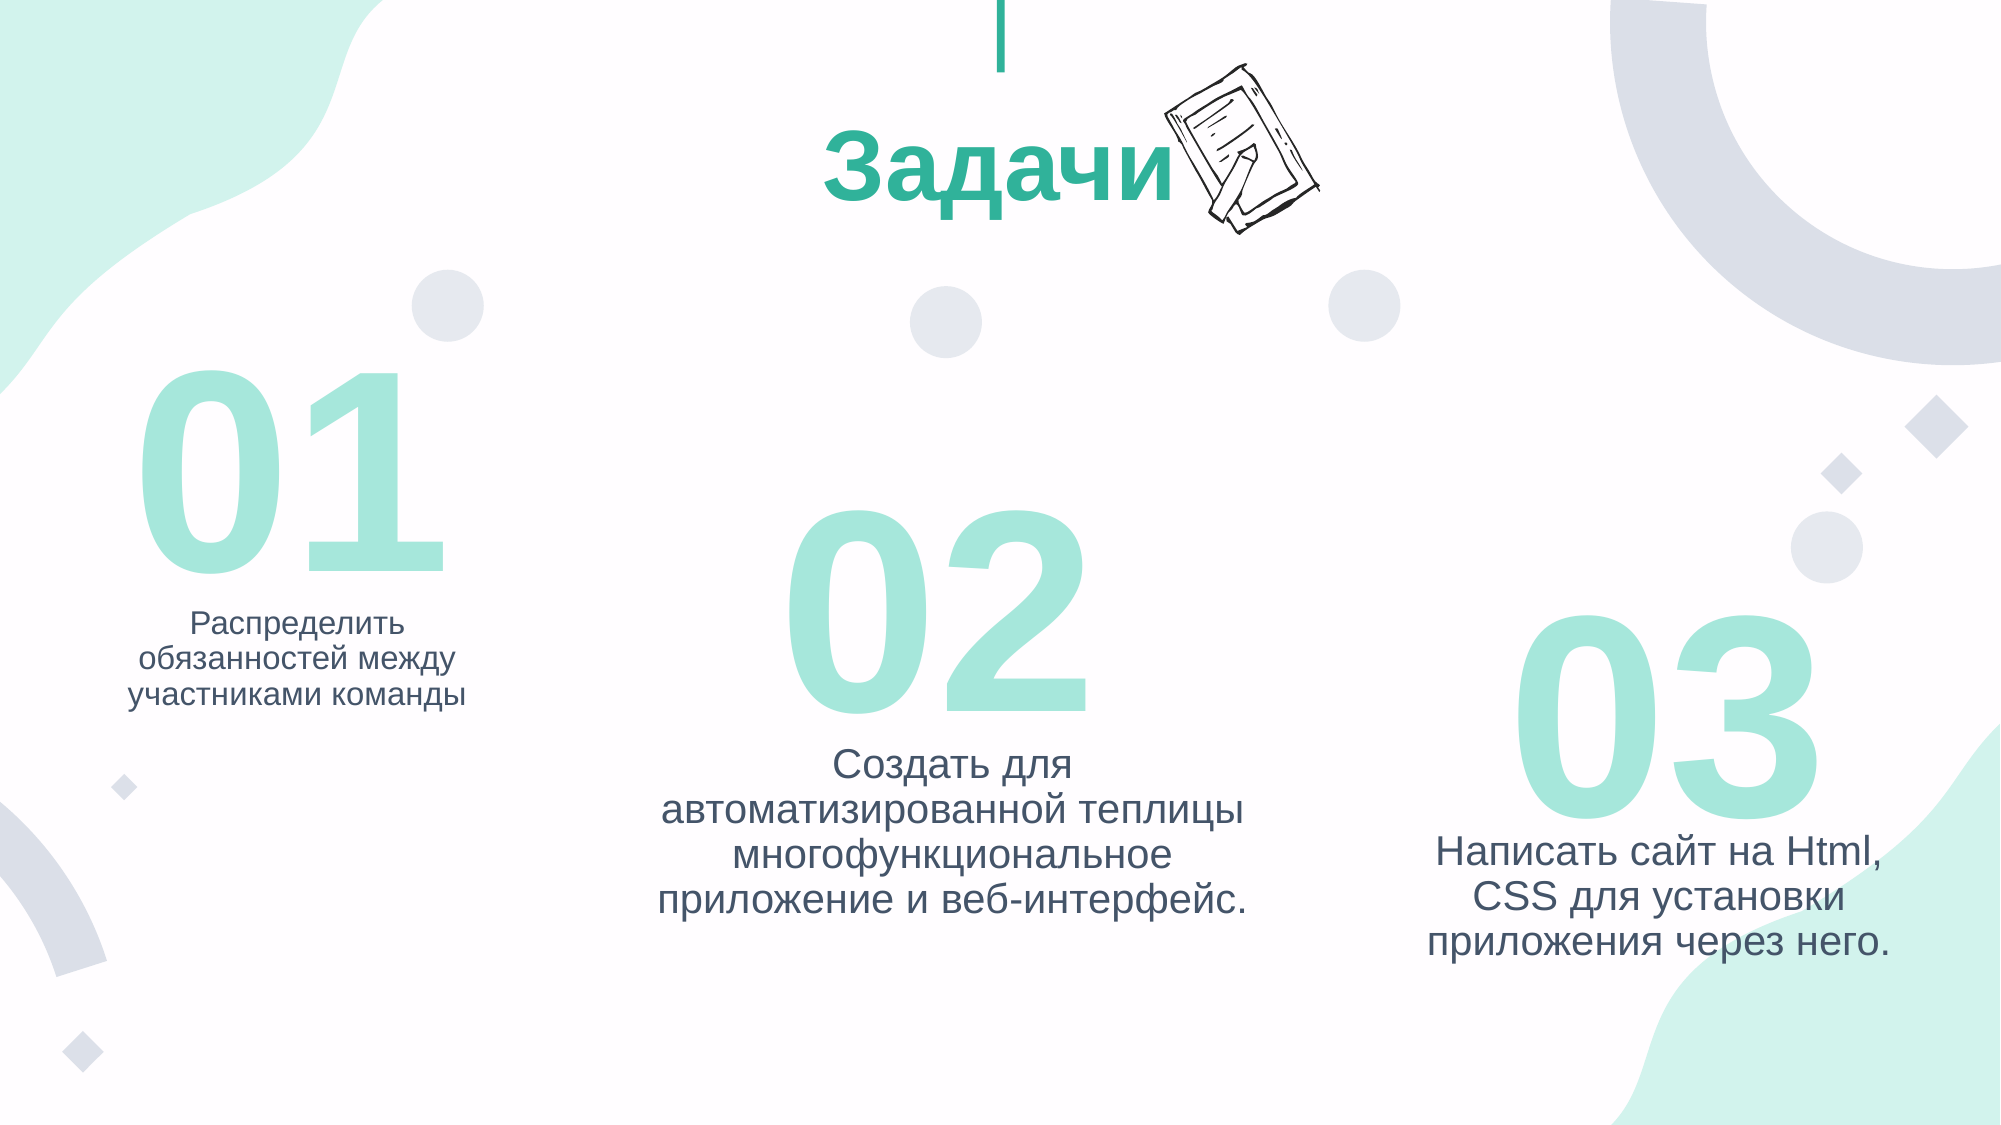

# Задачи

01

02

03
Распределить обязанностей между участниками команды

Создать для автоматизированной теплицы многофункциональное приложение и веб-интерфейс.

Написать сайт на Html, CSS для установки приложения через него.